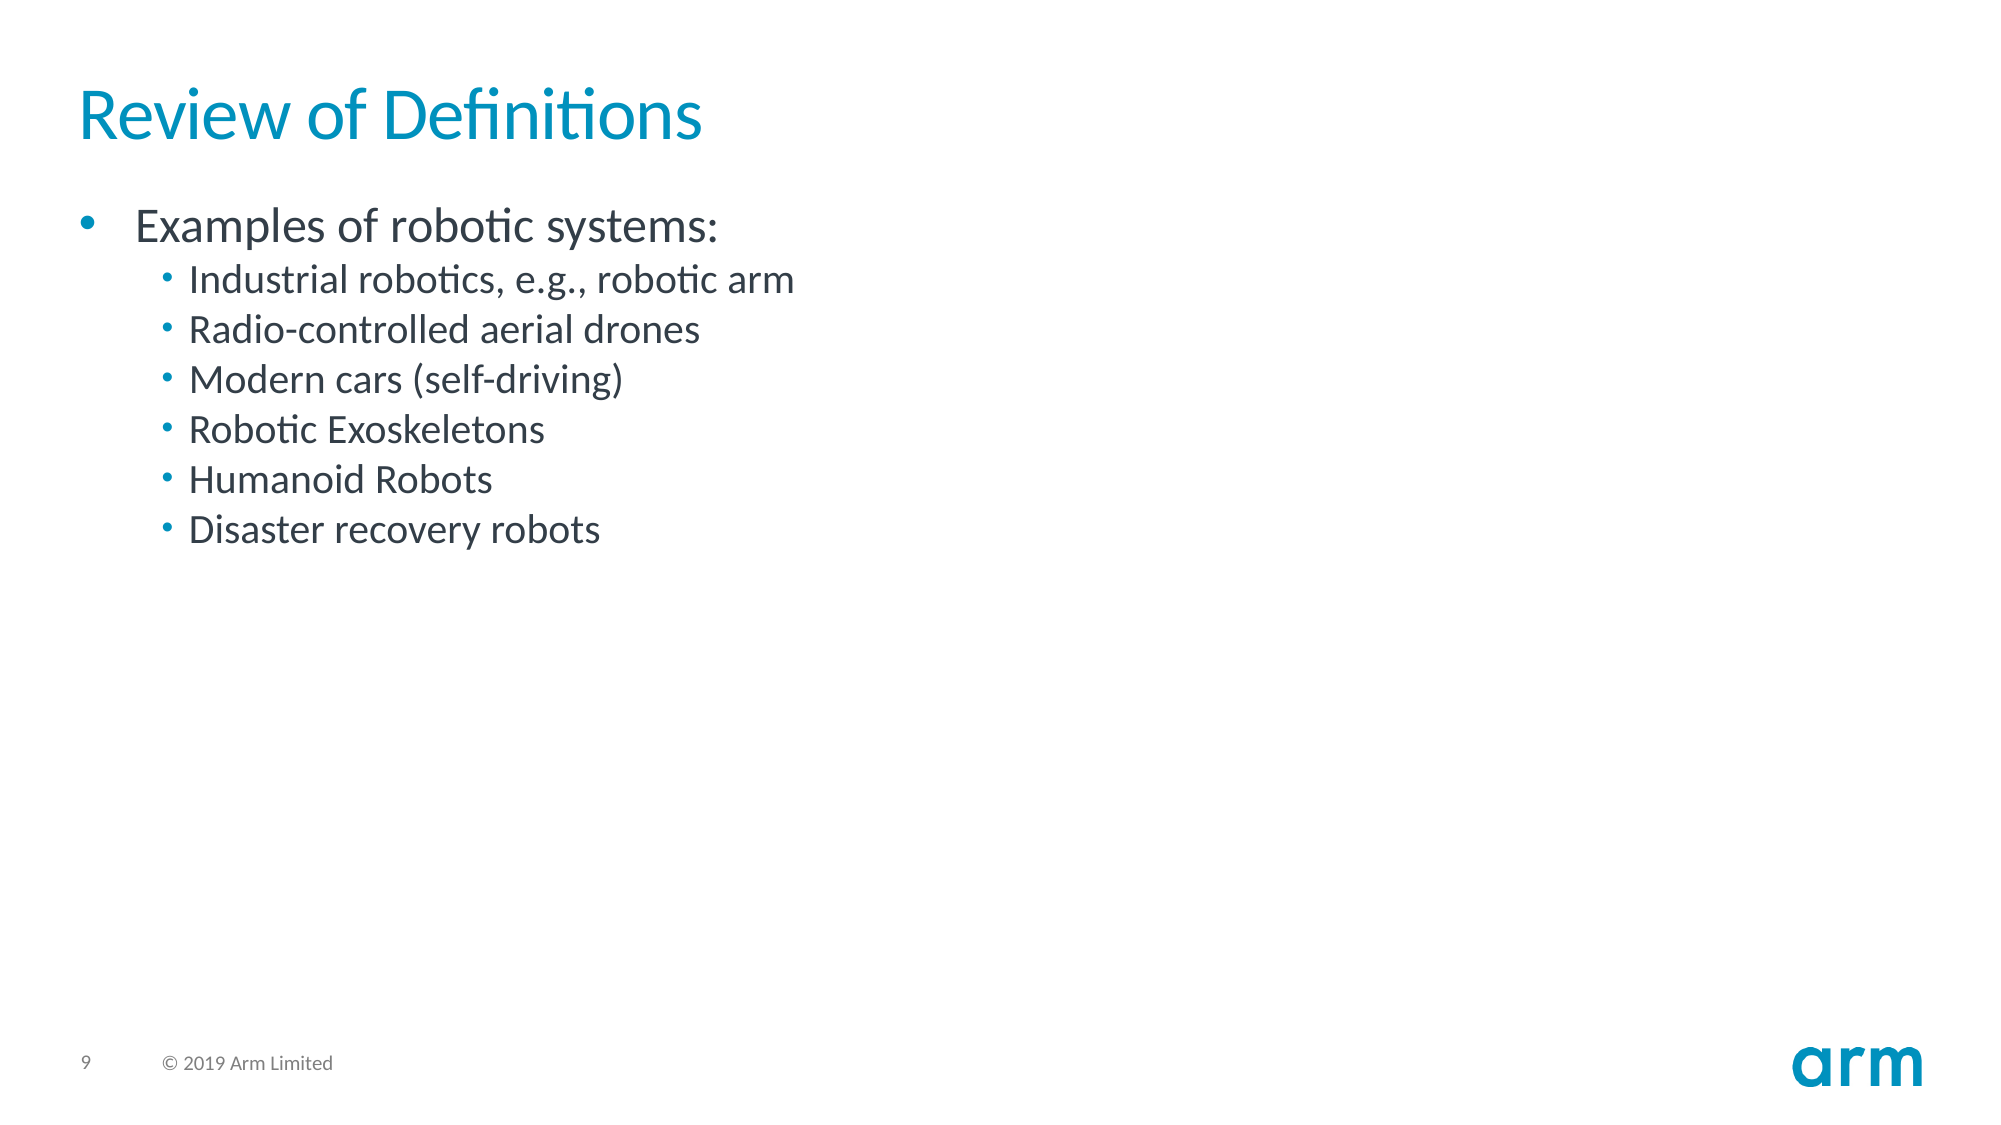

# Review of Definitions
Examples of robotic systems:
Industrial robotics, e.g., robotic arm
Radio-controlled aerial drones
Modern cars (self-driving)
Robotic Exoskeletons
Humanoid Robots
Disaster recovery robots